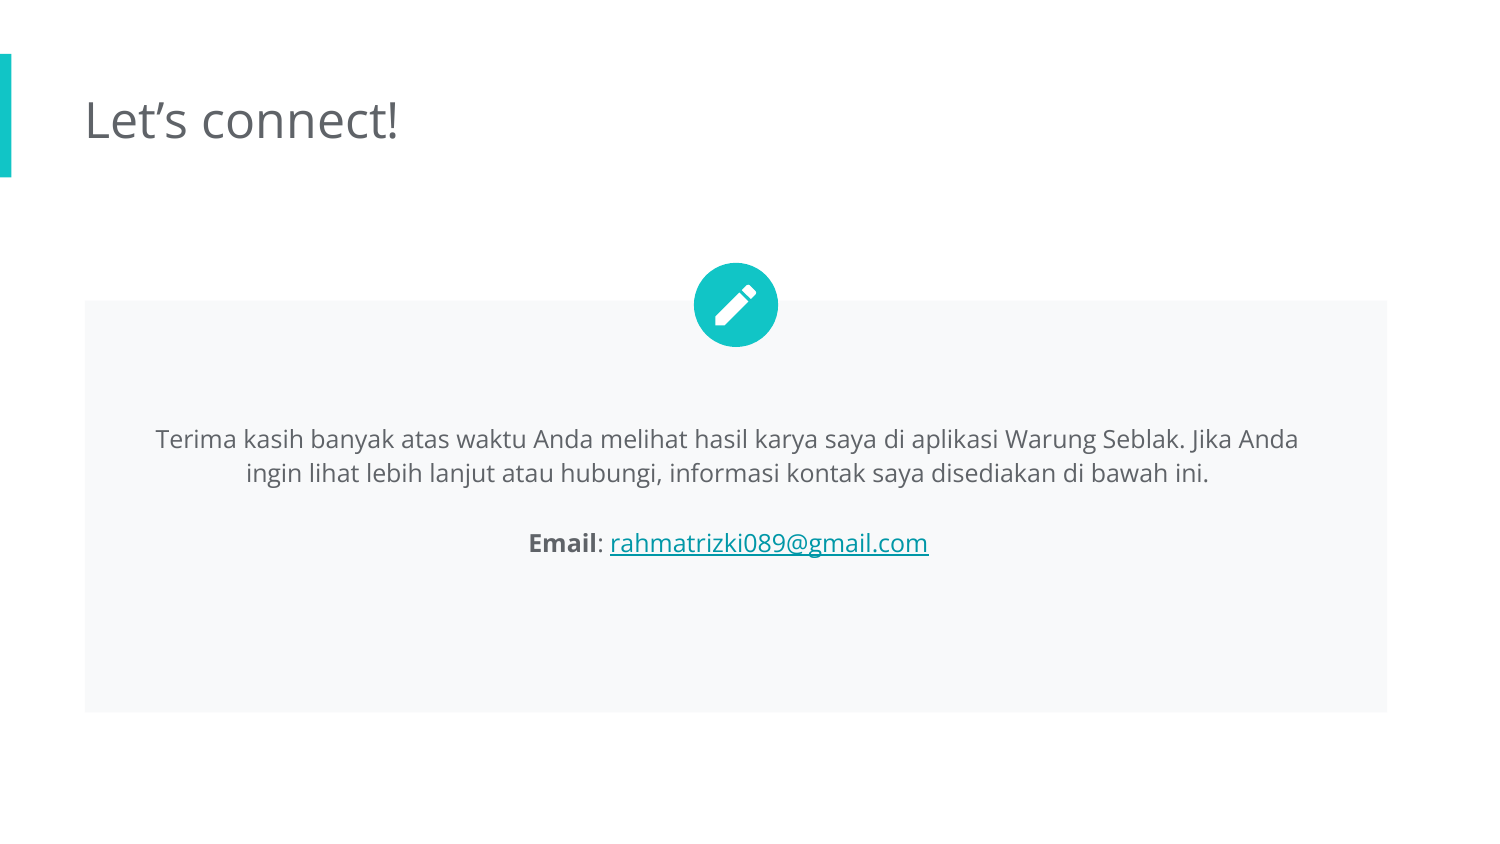

Let’s connect!

Terima kasih banyak atas waktu Anda melihat hasil karya saya di aplikasi Warung Seblak. Jika Anda ingin lihat lebih lanjut atau hubungi, informasi kontak saya disediakan di bawah ini.

Email: rahmatrizki089@gmail.com